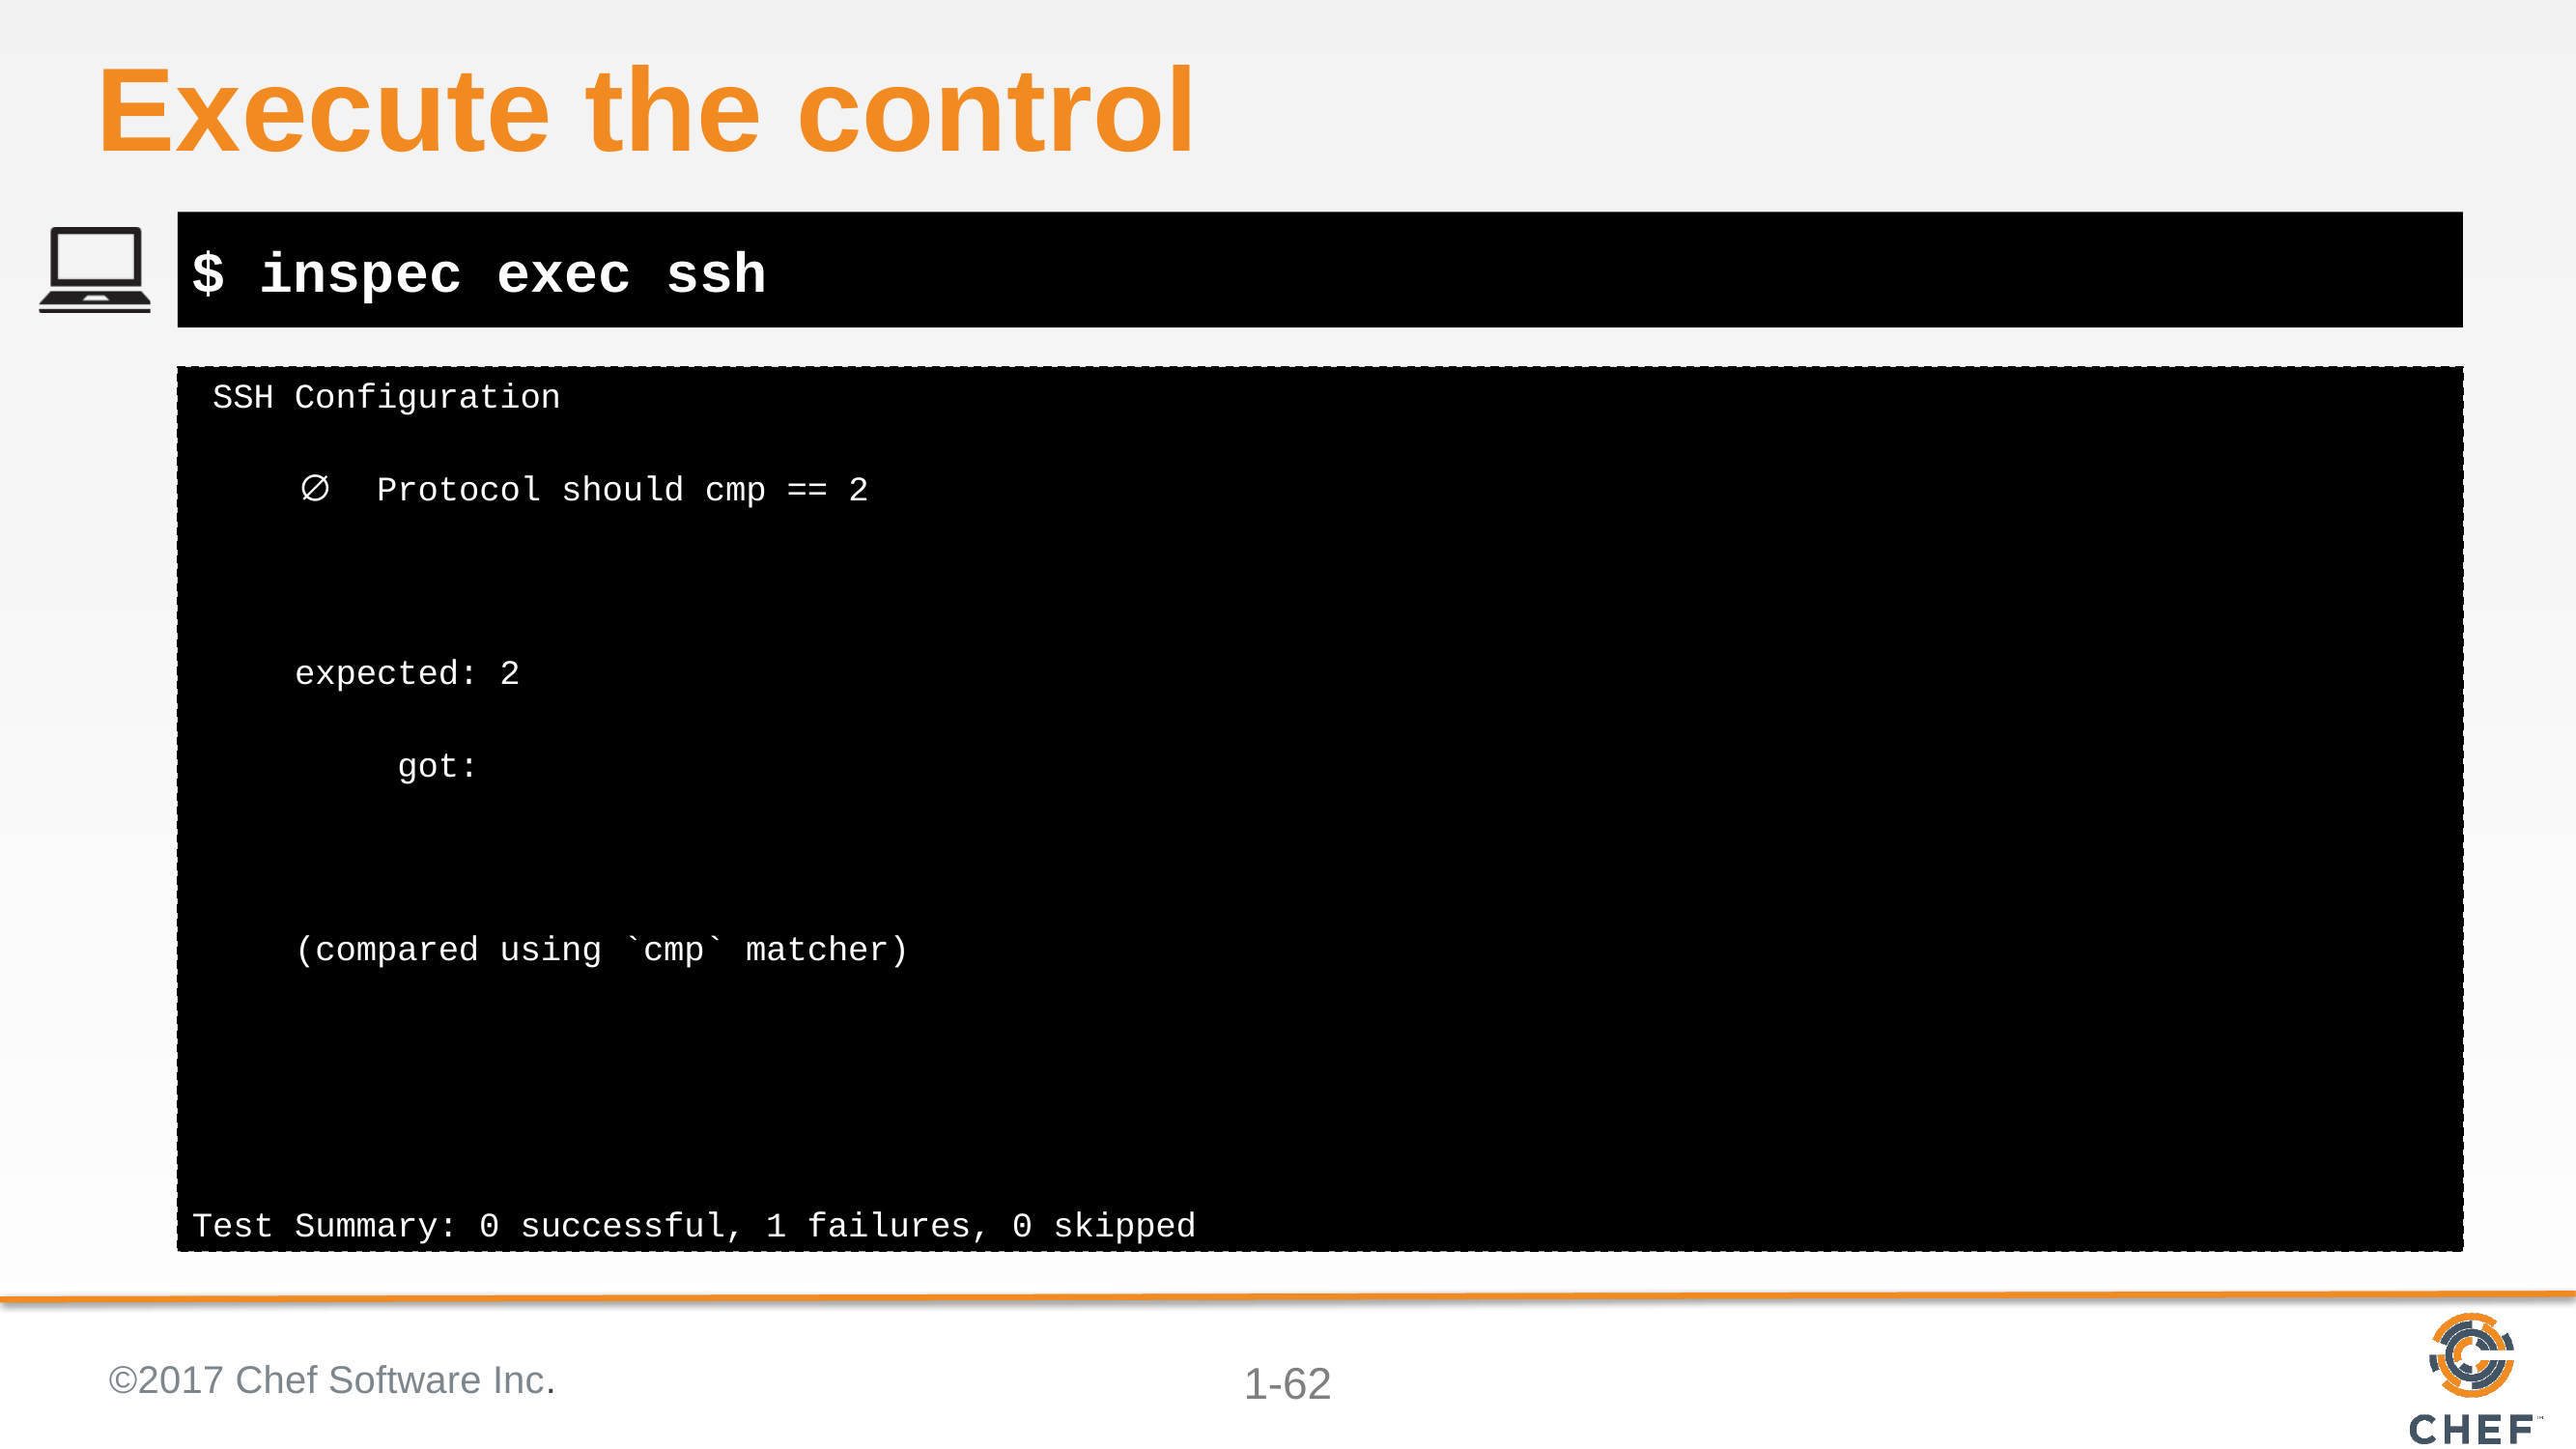

# Execute the control
$ inspec exec ssh
 SSH Configuration
     ∅  Protocol should cmp == 2

     expected: 2
          got:

     (compared using `cmp` matcher)

Test Summary: 0 successful, 1 failures, 0 skipped